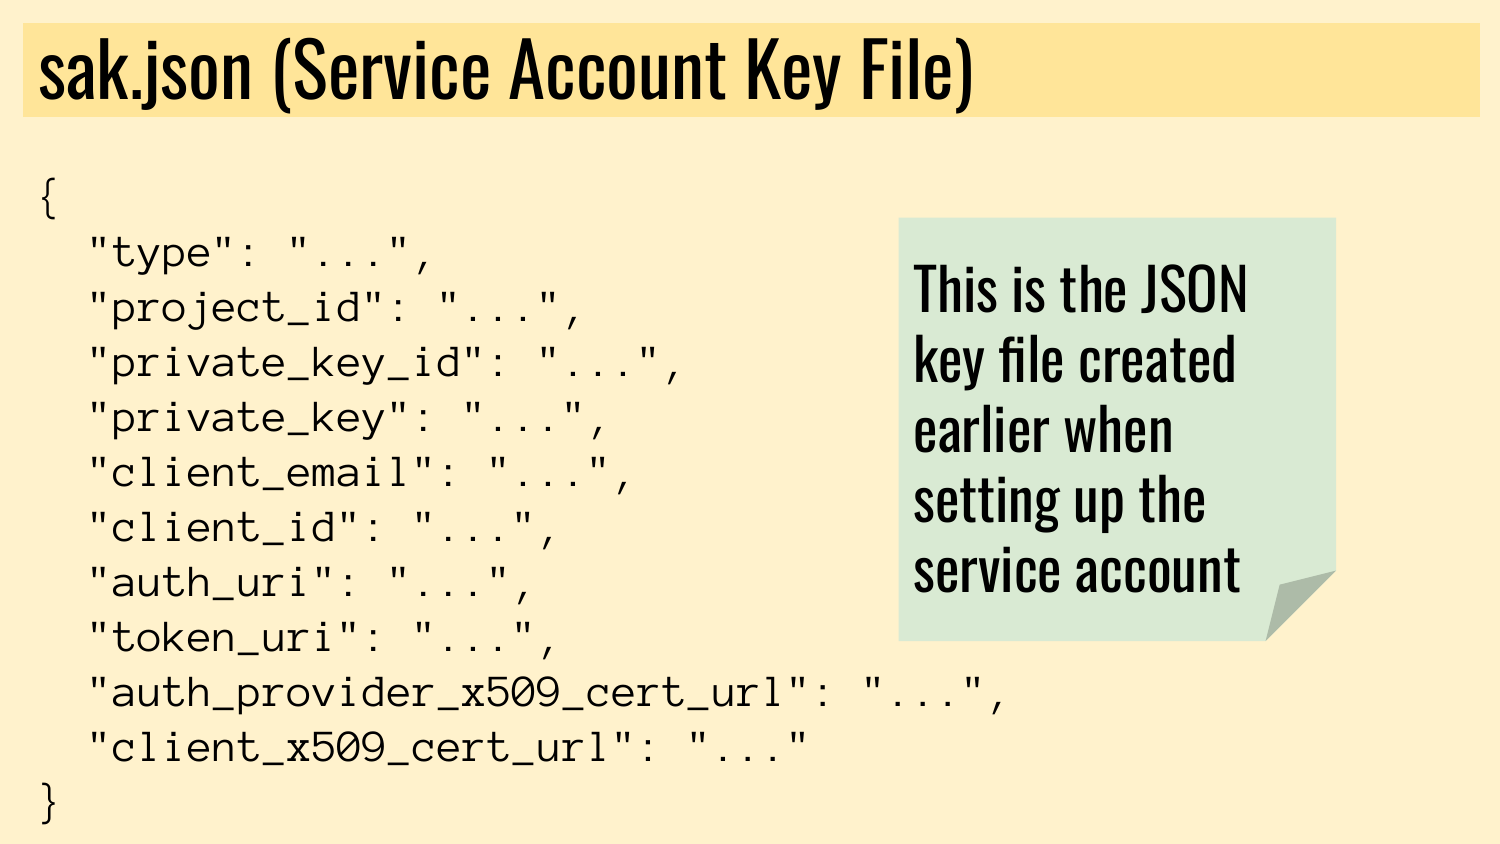

# sak.json (Service Account Key File)
{
  "type": "...",
  "project_id": "...",
  "private_key_id": "...",
  "private_key": "...",
  "client_email": "...",
  "client_id": "...",
  "auth_uri": "...",
  "token_uri": "...",
  "auth_provider_x509_cert_url": "...",
  "client_x509_cert_url": "..."
}

This is the JSON key file created earlier when setting up the service account